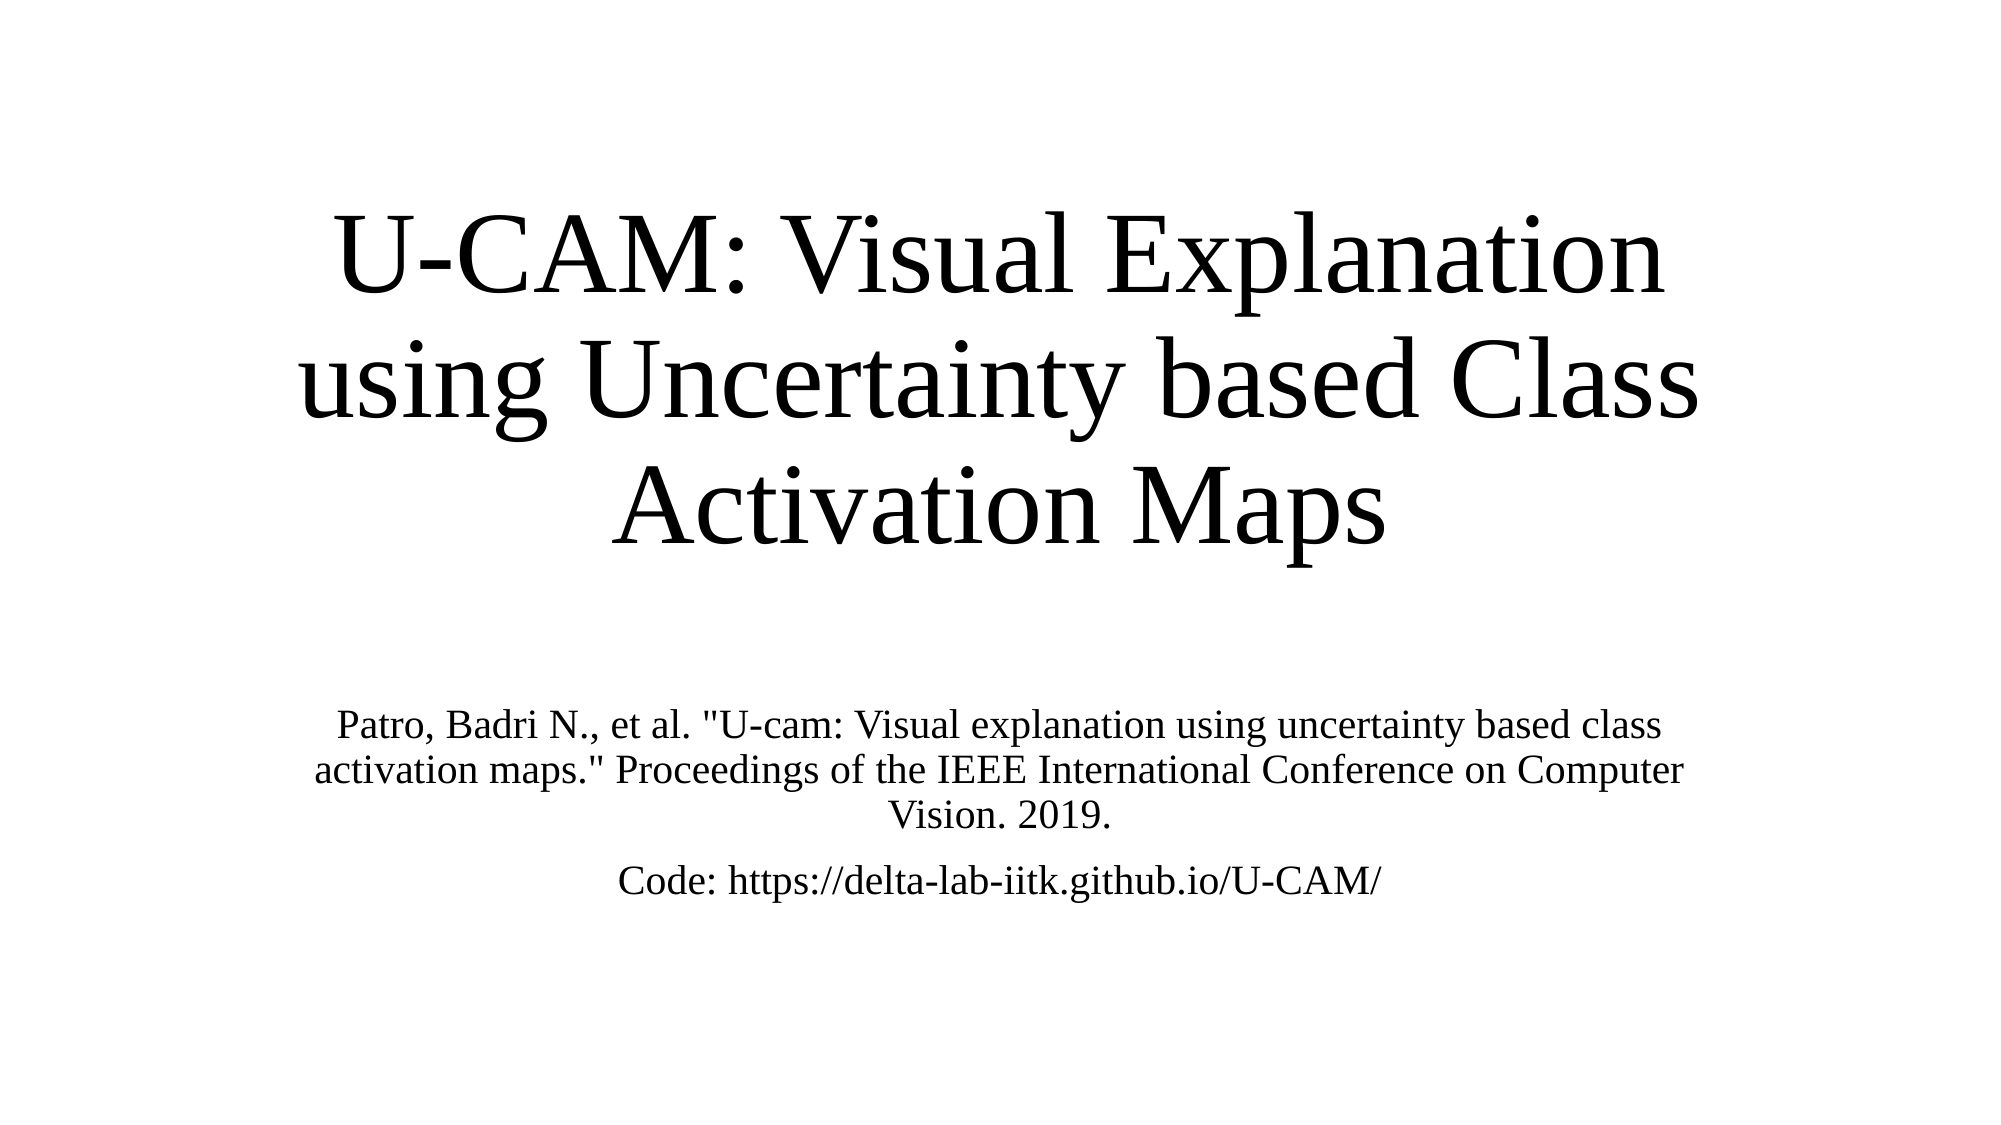

# U-CAM: Visual Explanation using Uncertainty based Class Activation Maps
Patro, Badri N., et al. "U-cam: Visual explanation using uncertainty based class activation maps." Proceedings of the IEEE International Conference on Computer Vision. 2019.
Code: https://delta-lab-iitk.github.io/U-CAM/